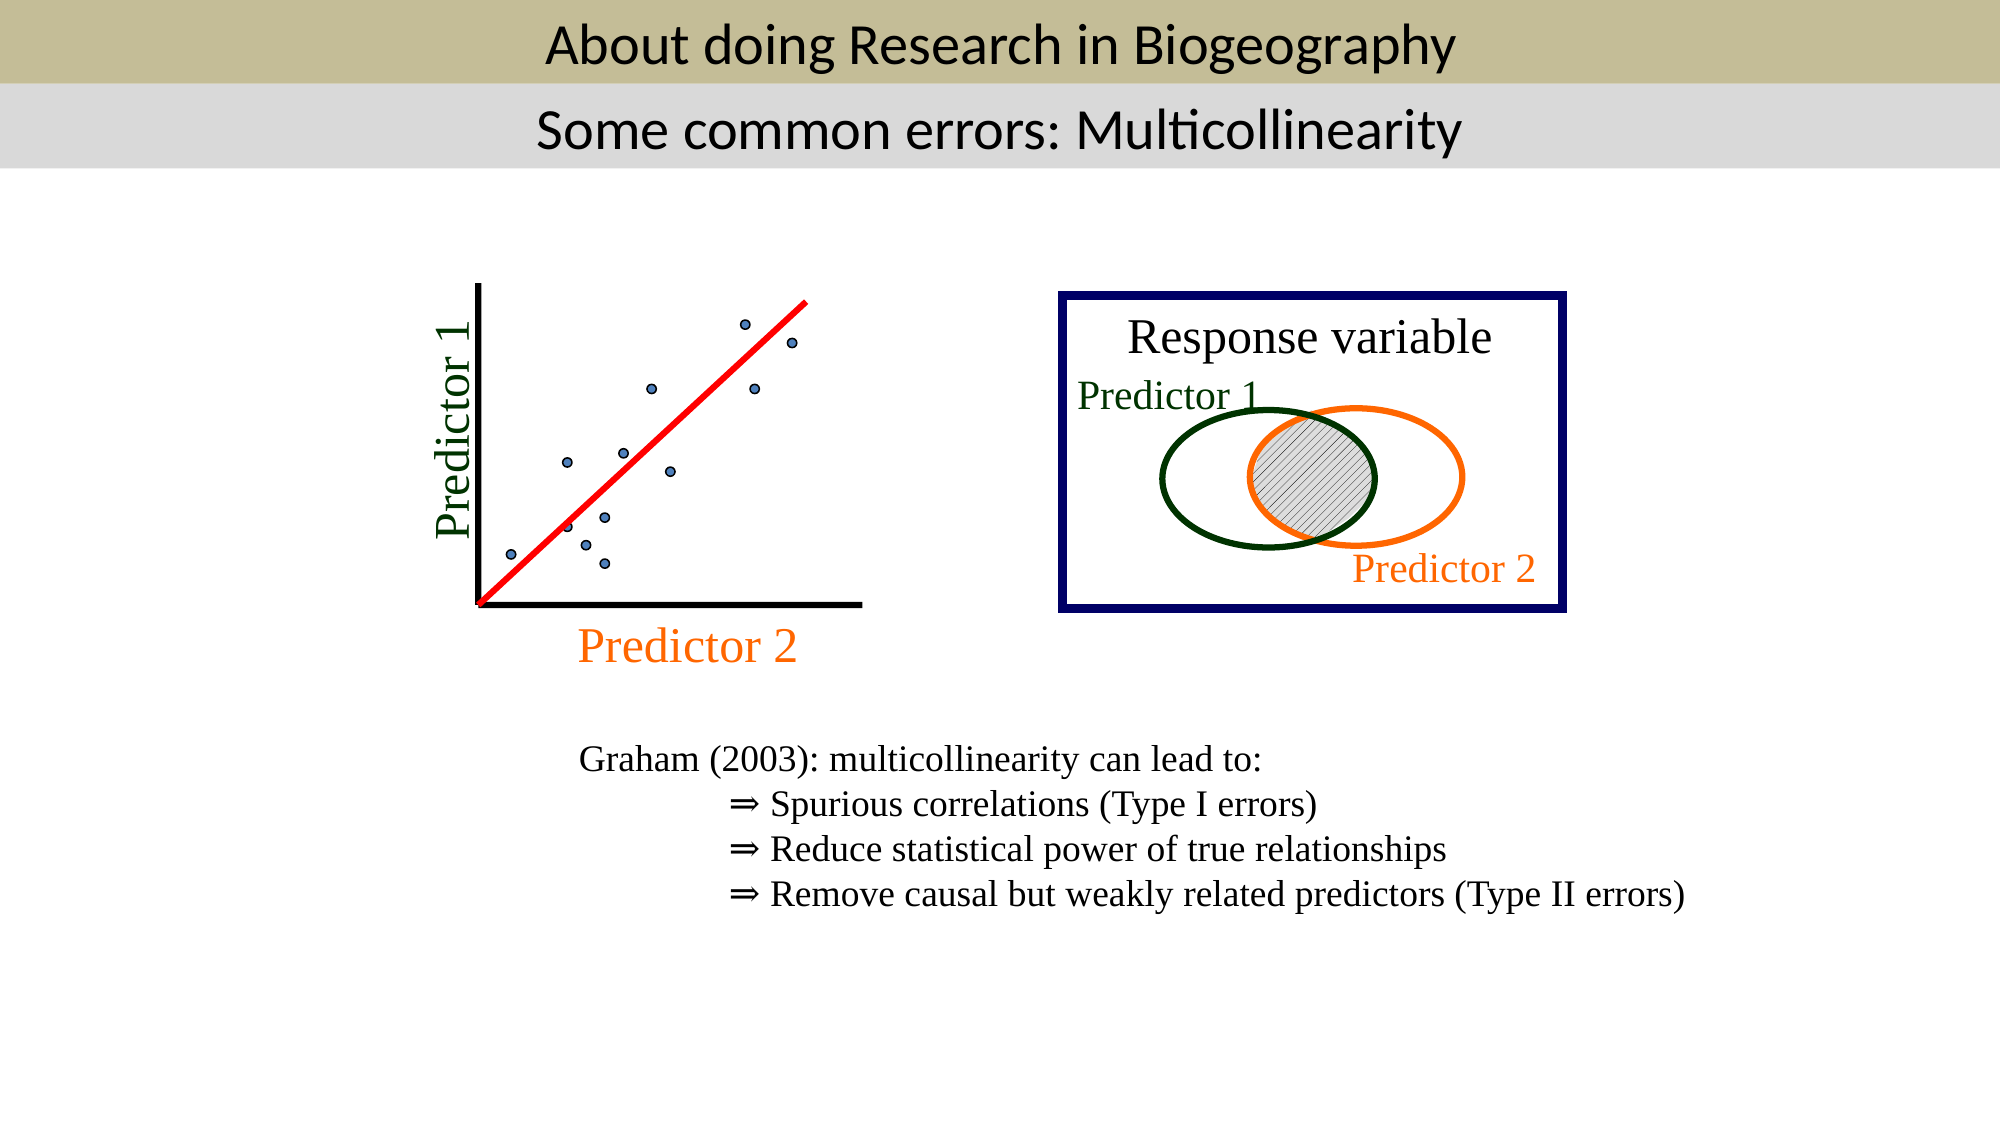

About doing Research in Biogeography
Some common errors: Multicollinearity

Predictor 1

Predictor 2

Response variable
Predictor 1

Predictor 2

Graham (2003): multicollinearity can lead to:
	⇒ Spurious correlations (Type I errors)
	⇒ Reduce statistical power of true relationships
	⇒ Remove causal but weakly related predictors (Type II errors)